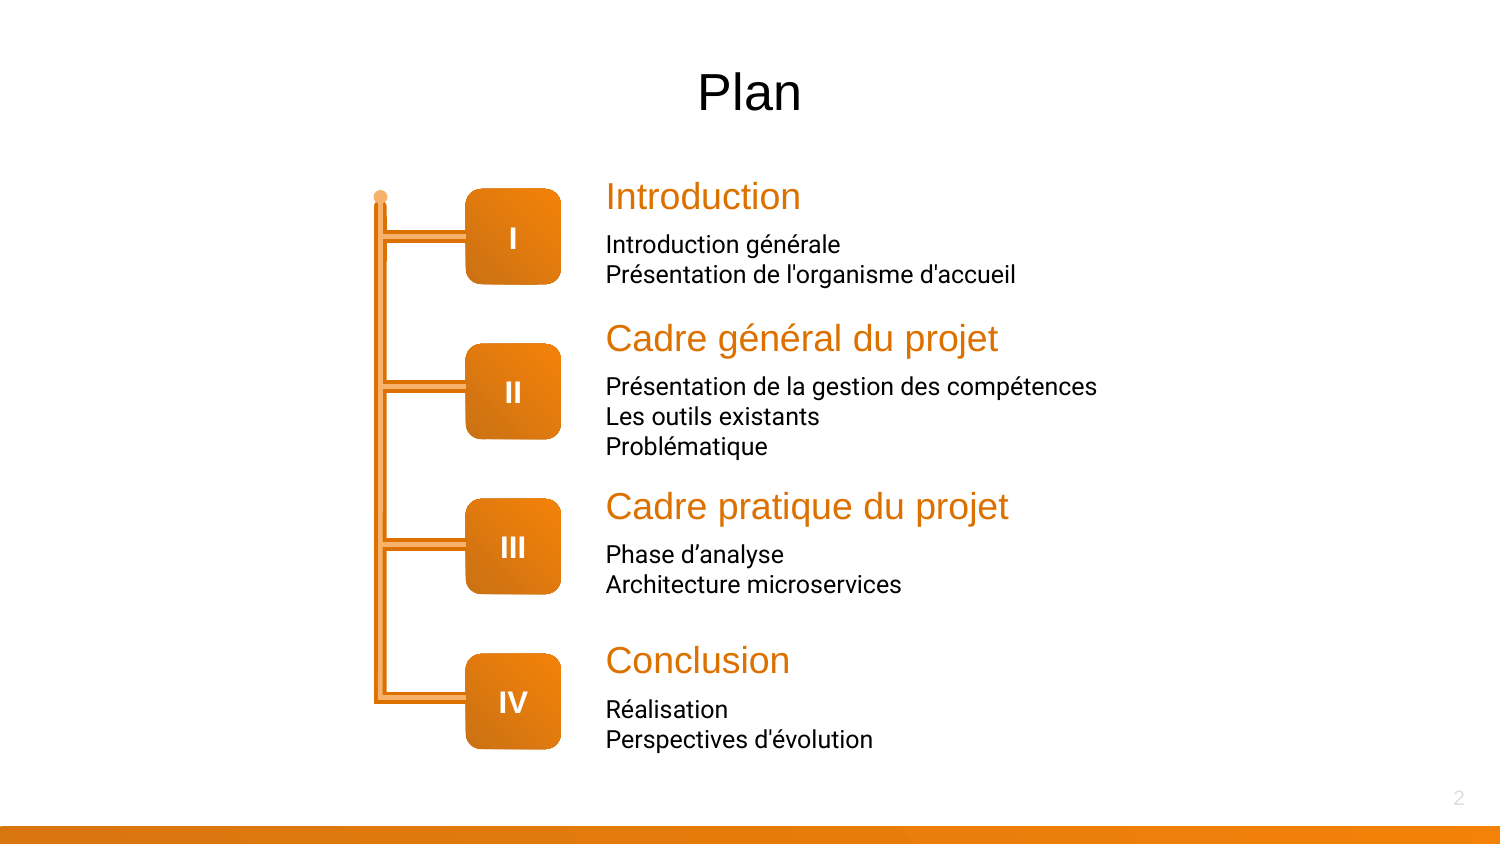

# Plan
Introduction
Introduction générale
Présentation de l'organisme d'accueil
I

Cadre général du projet
Présentation de la gestion des compétences
Les outils existants
Problématique

II
Cadre pratique du projet
Phase d’analyse
Architecture microservices
III
Conclusion
Réalisation
Perspectives d'évolution
IV
2